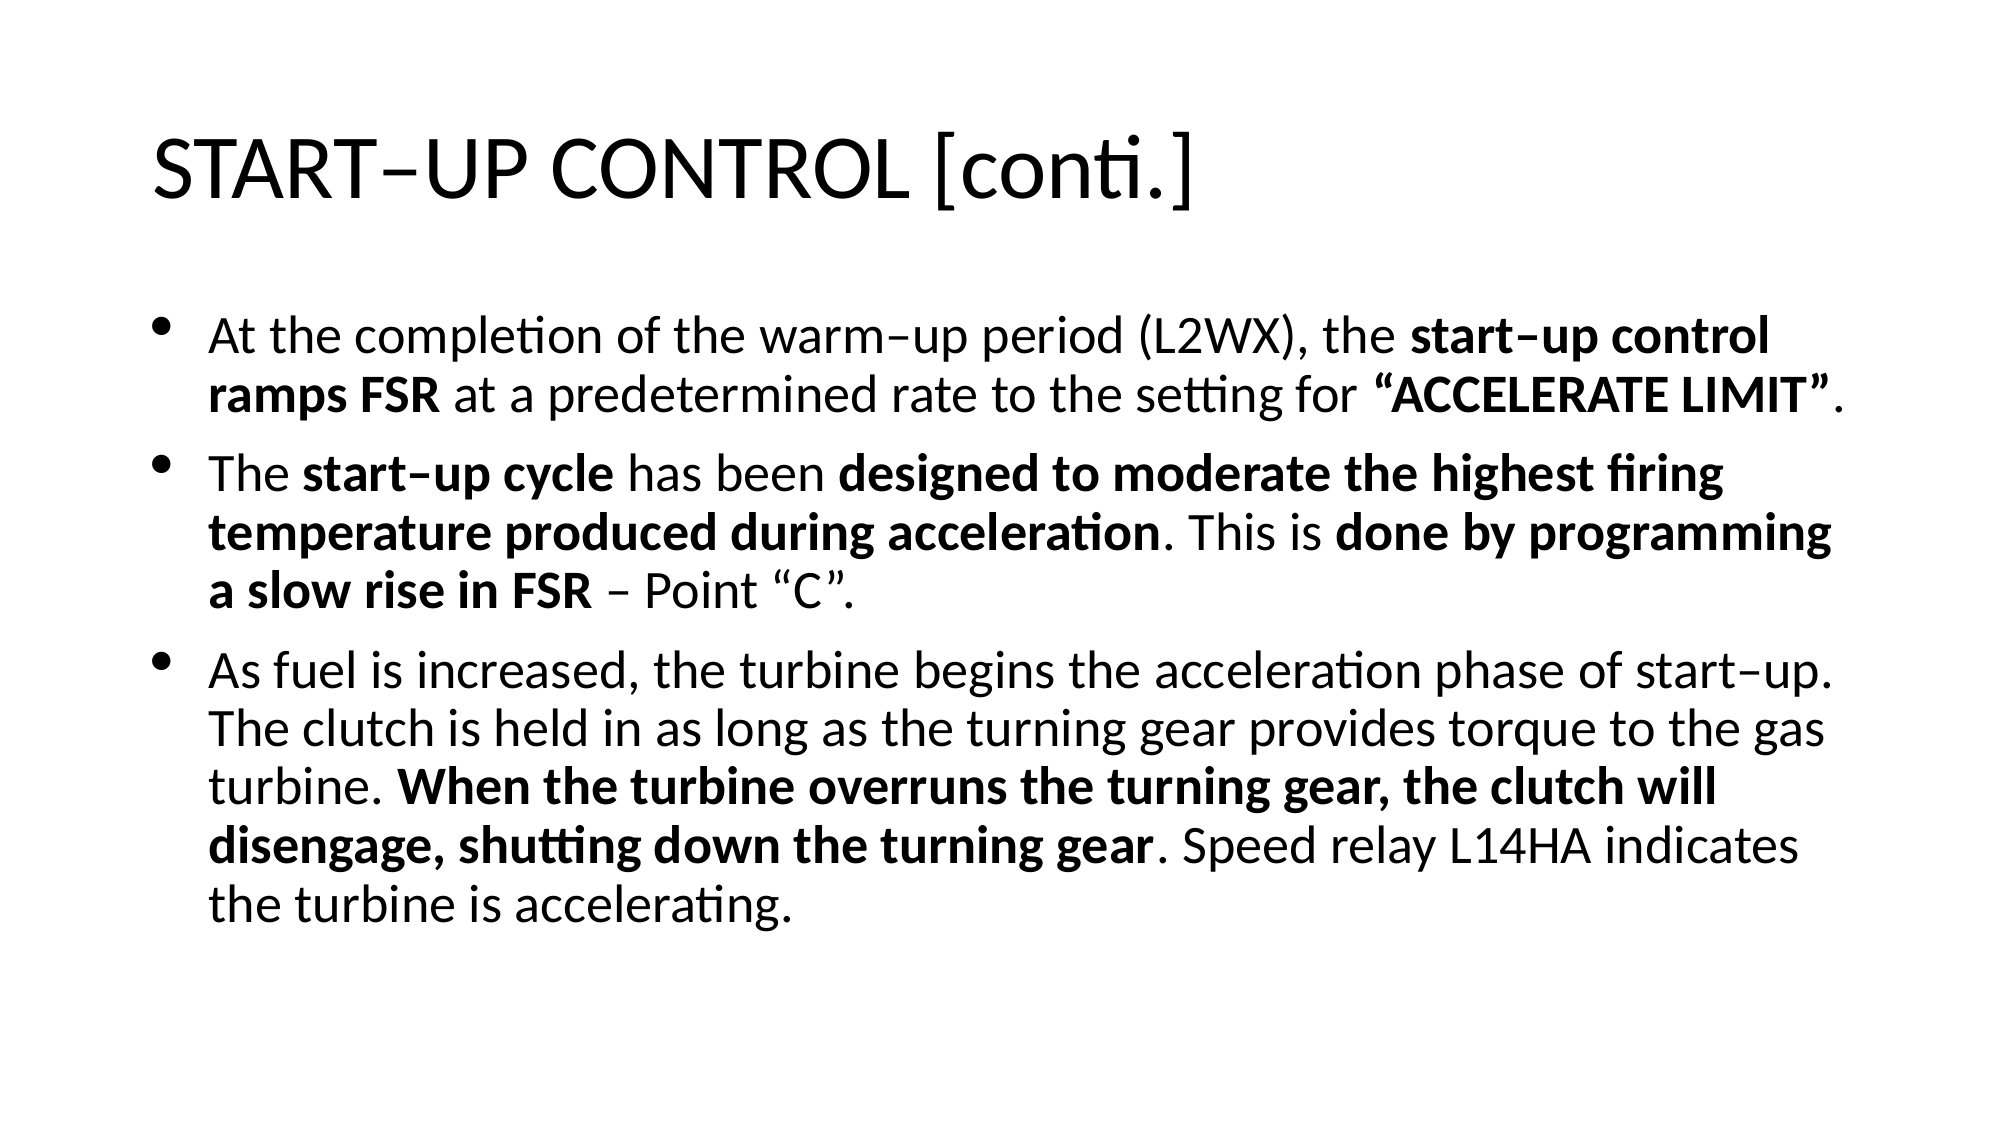

# START–UP CONTROL [conti.]
At the completion of the warm–up period (L2WX), the start–up control ramps FSR at a predetermined rate to the setting for “ACCELERATE LIMIT”.
The start–up cycle has been designed to moderate the highest firing temperature produced during acceleration. This is done by programming a slow rise in FSR – Point “C”.
As fuel is increased, the turbine begins the acceleration phase of start–up. The clutch is held in as long as the turning gear provides torque to the gas turbine. When the turbine overruns the turning gear, the clutch will disengage, shutting down the turning gear. Speed relay L14HA indicates the turbine is accelerating.